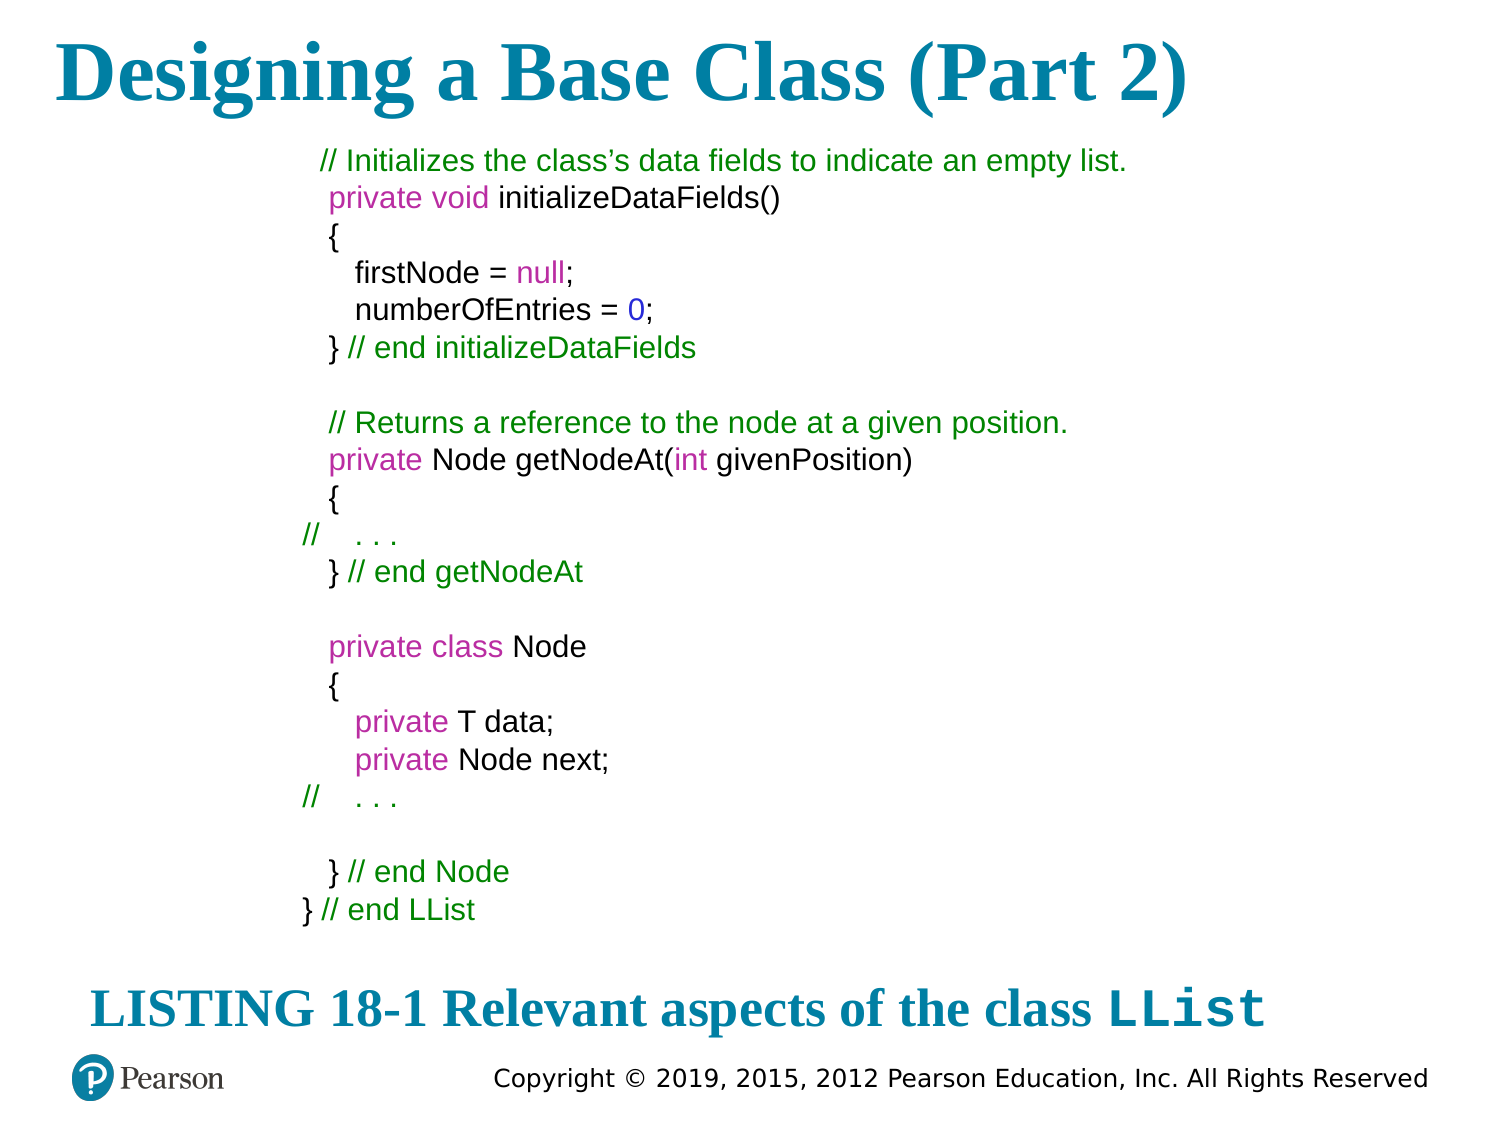

# Designing a Base Class (Part 2)
  // Initializes the class’s data fields to indicate an empty list.
   private void initializeDataFields()
   {
      firstNode = null;
      numberOfEntries = 0;
   } // end initializeDataFields

   // Returns a reference to the node at a given position.
   private Node getNodeAt(int givenPosition)
   {
//    . . .
   } // end getNodeAt

   private class Node
   {
      private T data;
      private Node next;
//    . . .

   } // end Node
} // end LList
LISTING 18-1 Relevant aspects of the class LList